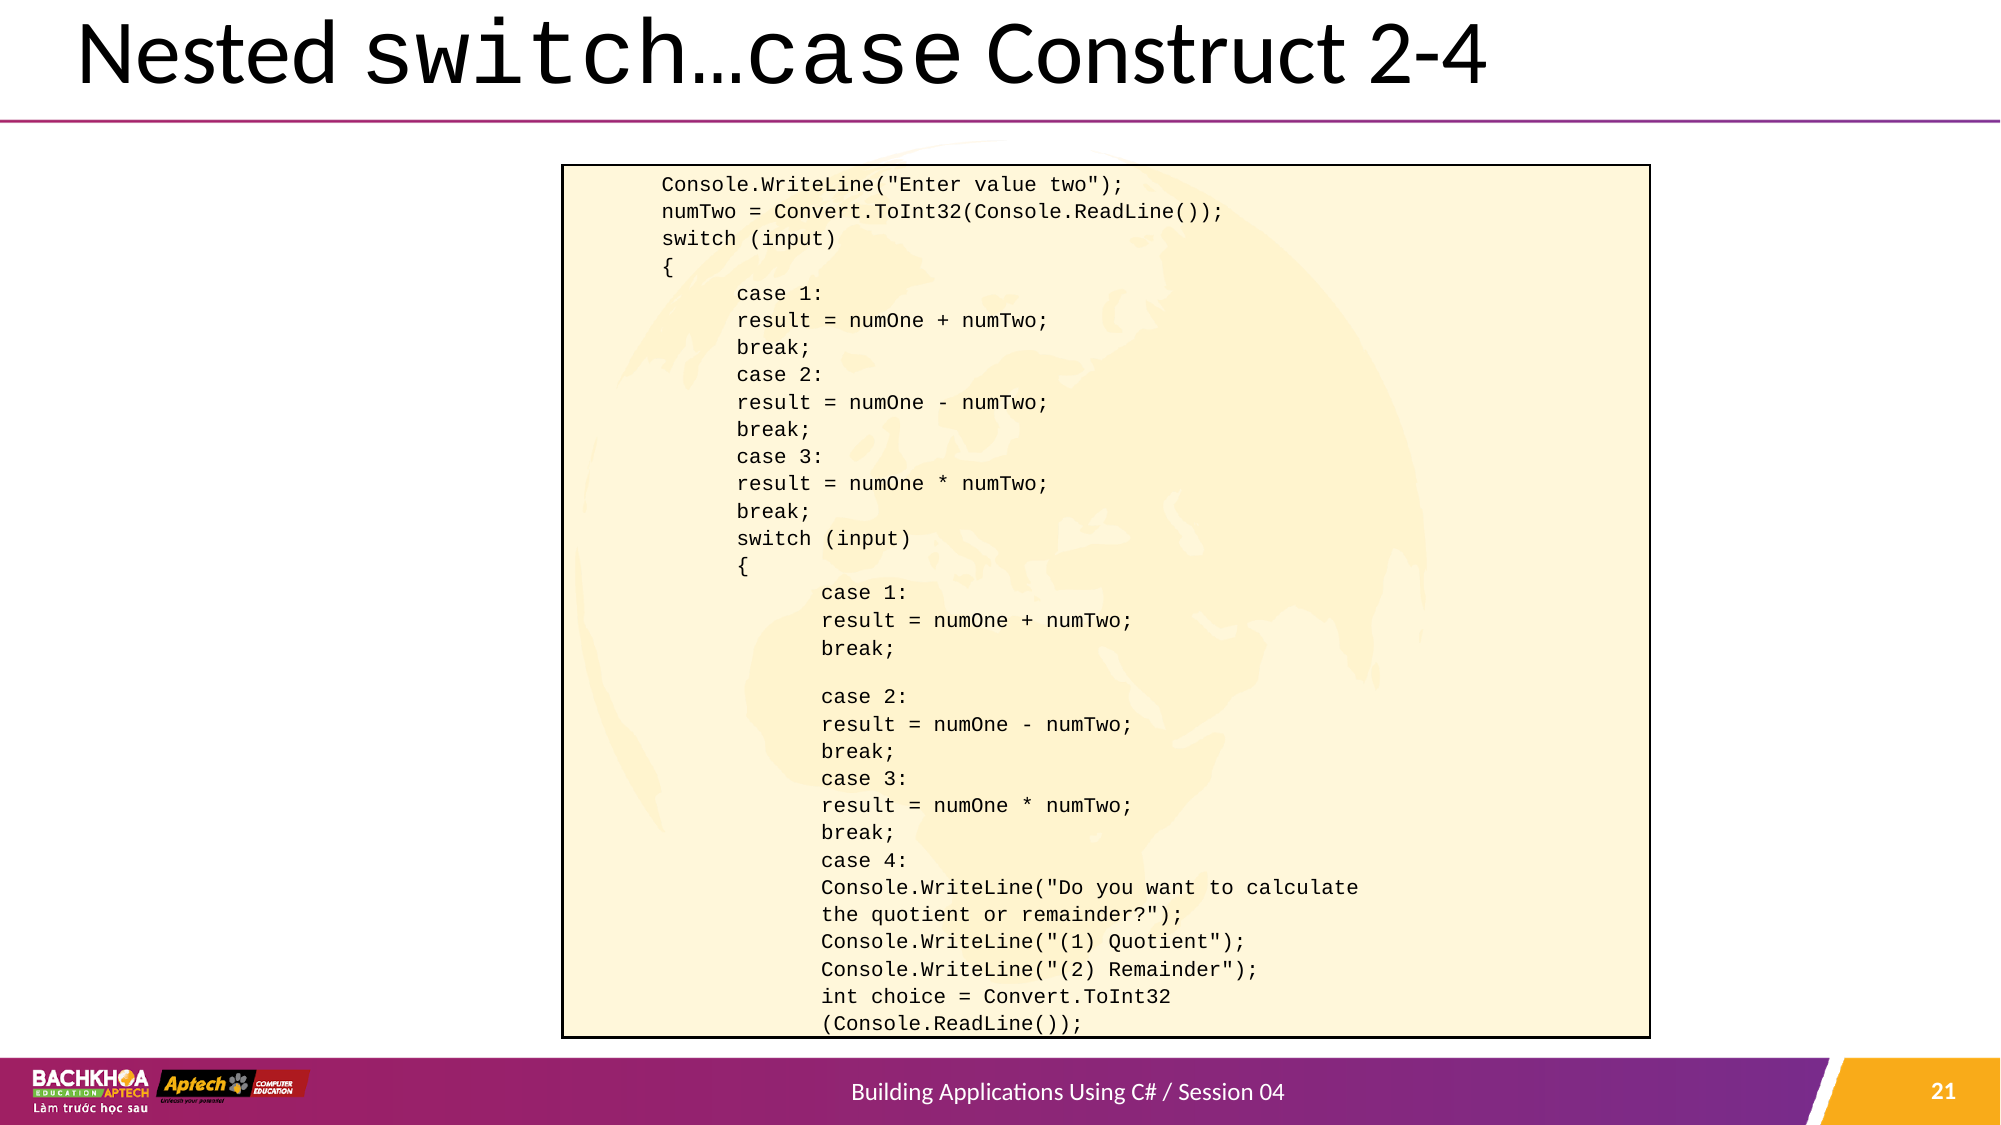

# Nested switch…case Construct 2-4

Console.WriteLine("Enter value two");
numTwo = Convert.ToInt32(Console.ReadLine());
switch (input)
{
case 1:
result = numOne + numTwo;
break;
case 2:
result = numOne - numTwo;
break;
case 3:
result = numOne * numTwo;
break;
switch (input)
{
case 1:
result = numOne + numTwo;
break;
case 2:
result = numOne - numTwo;
break;
case 3:
result = numOne * numTwo;
break;
case 4:
Console.WriteLine("Do you want to calculate
the quotient or remainder?");
Console.WriteLine("(1) Quotient");
Console.WriteLine("(2) Remainder");
int choice = Convert.ToInt32
(Console.ReadLine());

21
Building Applications Using C# / Session 04